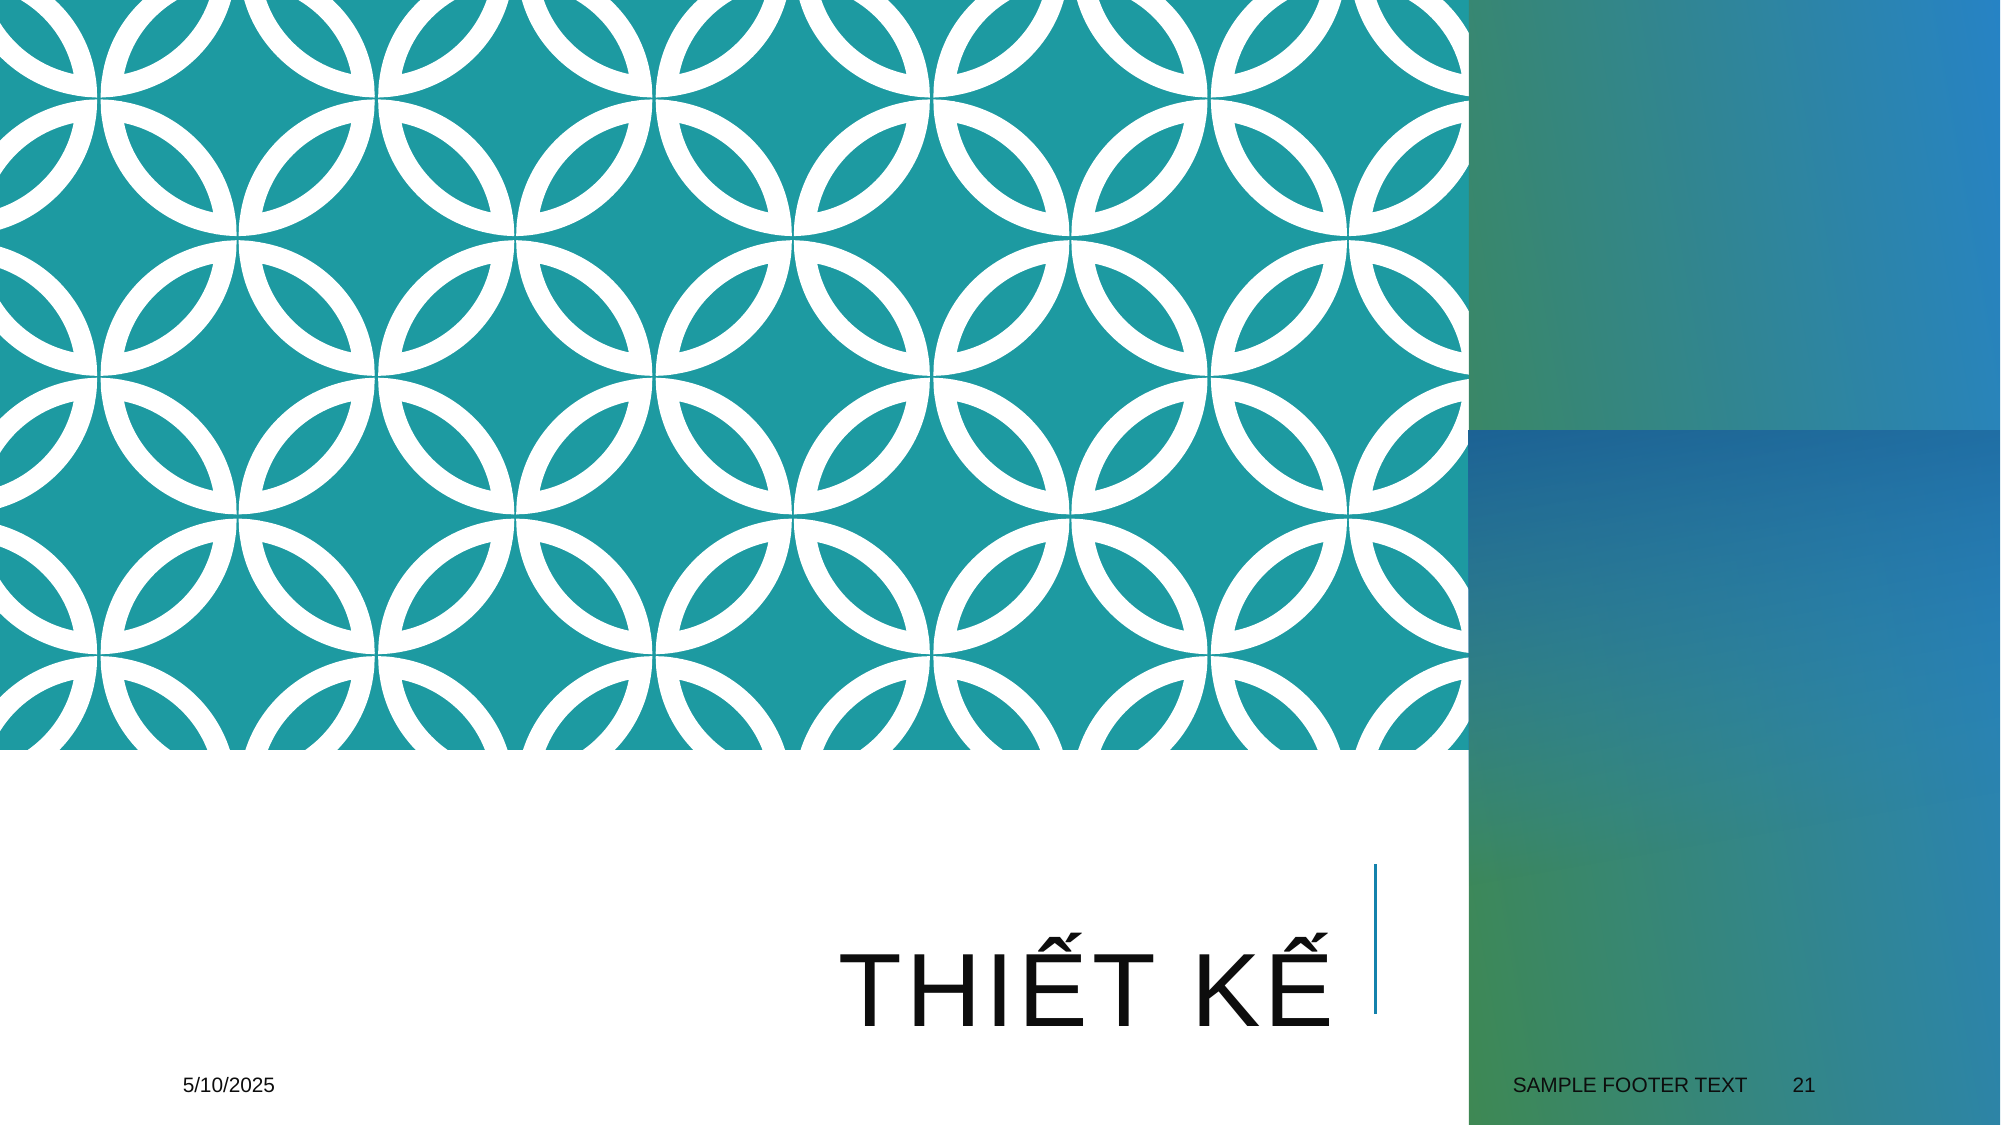

# THIẾT KẾ

5/10/2025
Sample Footer Text
21